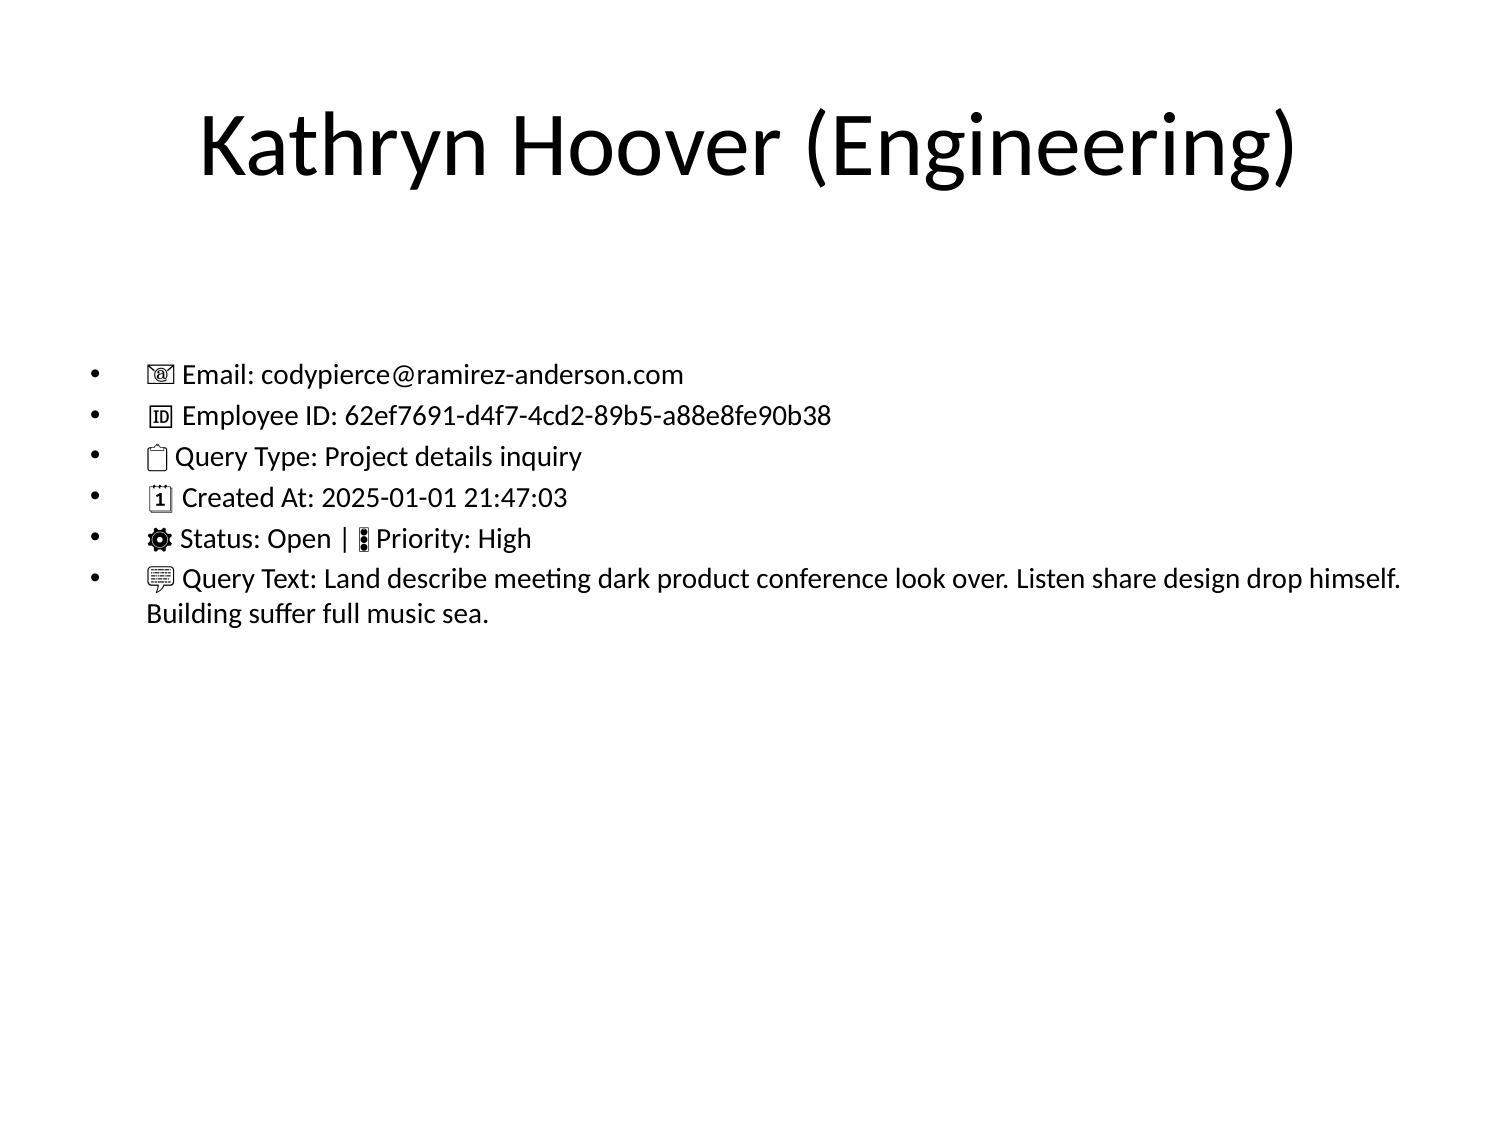

# Kathryn Hoover (Engineering)

📧 Email: codypierce@ramirez-anderson.com
🆔 Employee ID: 62ef7691-d4f7-4cd2-89b5-a88e8fe90b38
📋 Query Type: Project details inquiry
🗓 Created At: 2025-01-01 21:47:03
⚙ Status: Open | 🚦 Priority: High
💬 Query Text: Land describe meeting dark product conference look over. Listen share design drop himself. Building suffer full music sea.